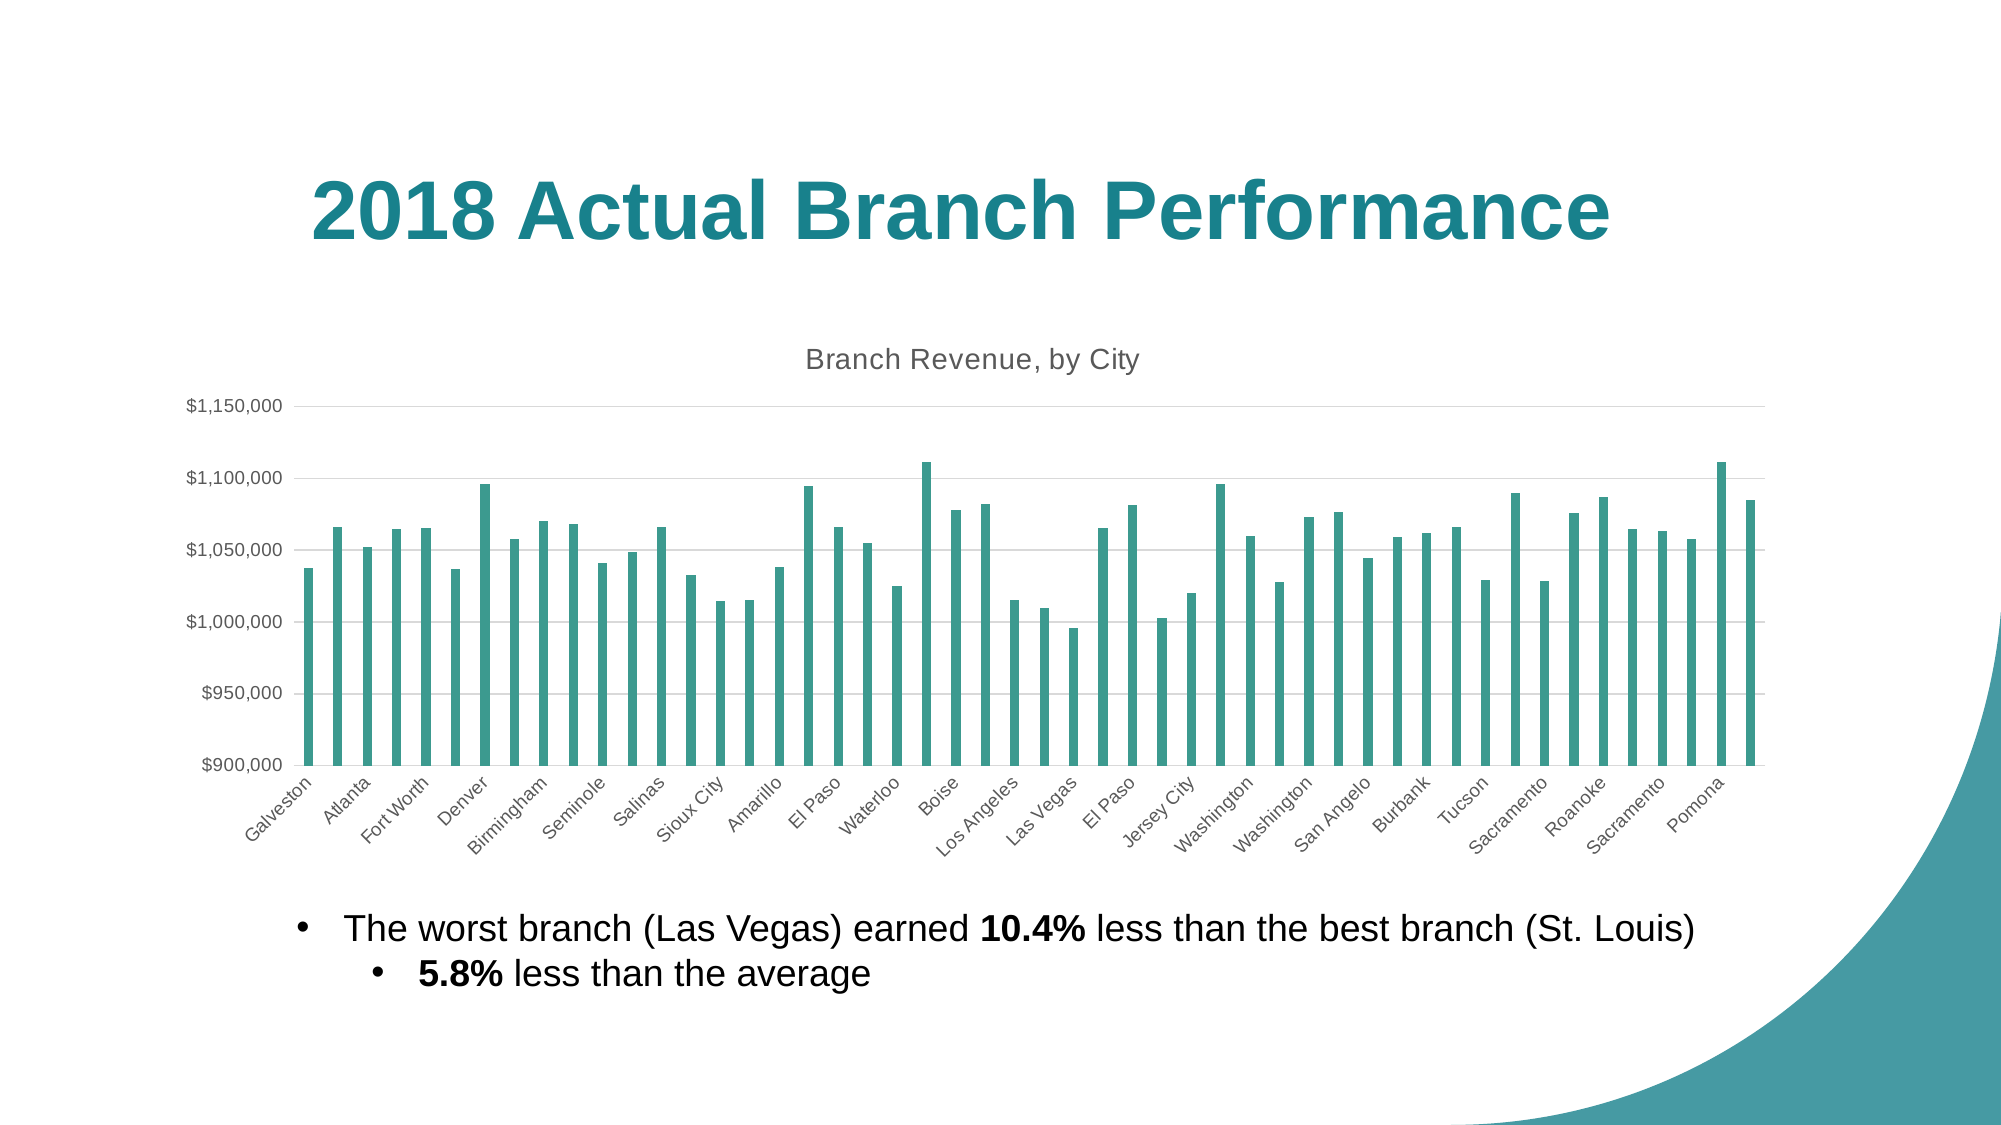

# 2018 Actual Branch Performance

### Chart: Branch Revenue, by City

| Category |  branch_revenue  |
|---|---|
| Galveston | 1037312.0 |
| Tampa | 1065962.0 |
| Atlanta | 1052496.0 |
| San Antonio | 1064736.0 |
| Fort Worth | 1065509.0 |
| Charlotte | 1036609.0 |
| Denver | 1096100.0 |
| Raleigh | 1057745.0 |
| Birmingham | 1070320.0 |
| Kissimmee | 1068063.0 |
| Seminole | 1041114.0 |
| Yonkers | 1049024.0 |
| Salinas | 1065980.0 |
| Kansas City | 1032698.0 |
| Sioux City | 1014274.0 |
| New York City | 1015575.0 |
| Amarillo | 1038243.0 |
| Longview | 1094796.0 |
| El Paso | 1066228.0 |
| Washington | 1055132.0 |
| Waterloo | 1024806.0 |
| Saint Louis | 1111112.0 |
| Boise | 1077933.0 |
| Charlotte | 1082085.0 |
| Los Angeles | 1015440.0 |
| York | 1009498.0 |
| Las Vegas | 995514.0 |
| Kalamazoo | 1065459.0 |
| El Paso | 1081213.0 |
| Duluth | 1002894.0 |
| Jersey City | 1020054.0 |
| Miami | 1096105.0 |
| Washington | 1059885.0 |
| Lake Charles | 1027644.0 |
| Washington | 1072733.0 |
| Baltimore | 1076214.0 |
| San Angelo | 1044534.0 |
| Denver | 1058930.0 |
| Burbank | 1062184.0 |
| Saginaw | 1066352.0 |
| Tucson | 1029476.0 |
| Los Angeles | 1089487.0 |
| Sacramento | 1028288.0 |
| Houston | 1075848.0 |
| Roanoke | 1087019.0 |
| Fullerton | 1064369.0 |
| Sacramento | 1062973.0 |
| New York City | 1058021.0 |
| Pomona | 1111109.0 |
| Fort Worth | 1085112.0 |
The worst branch (Las Vegas) earned 10.4% less than the best branch (St. Louis)
5.8% less than the average